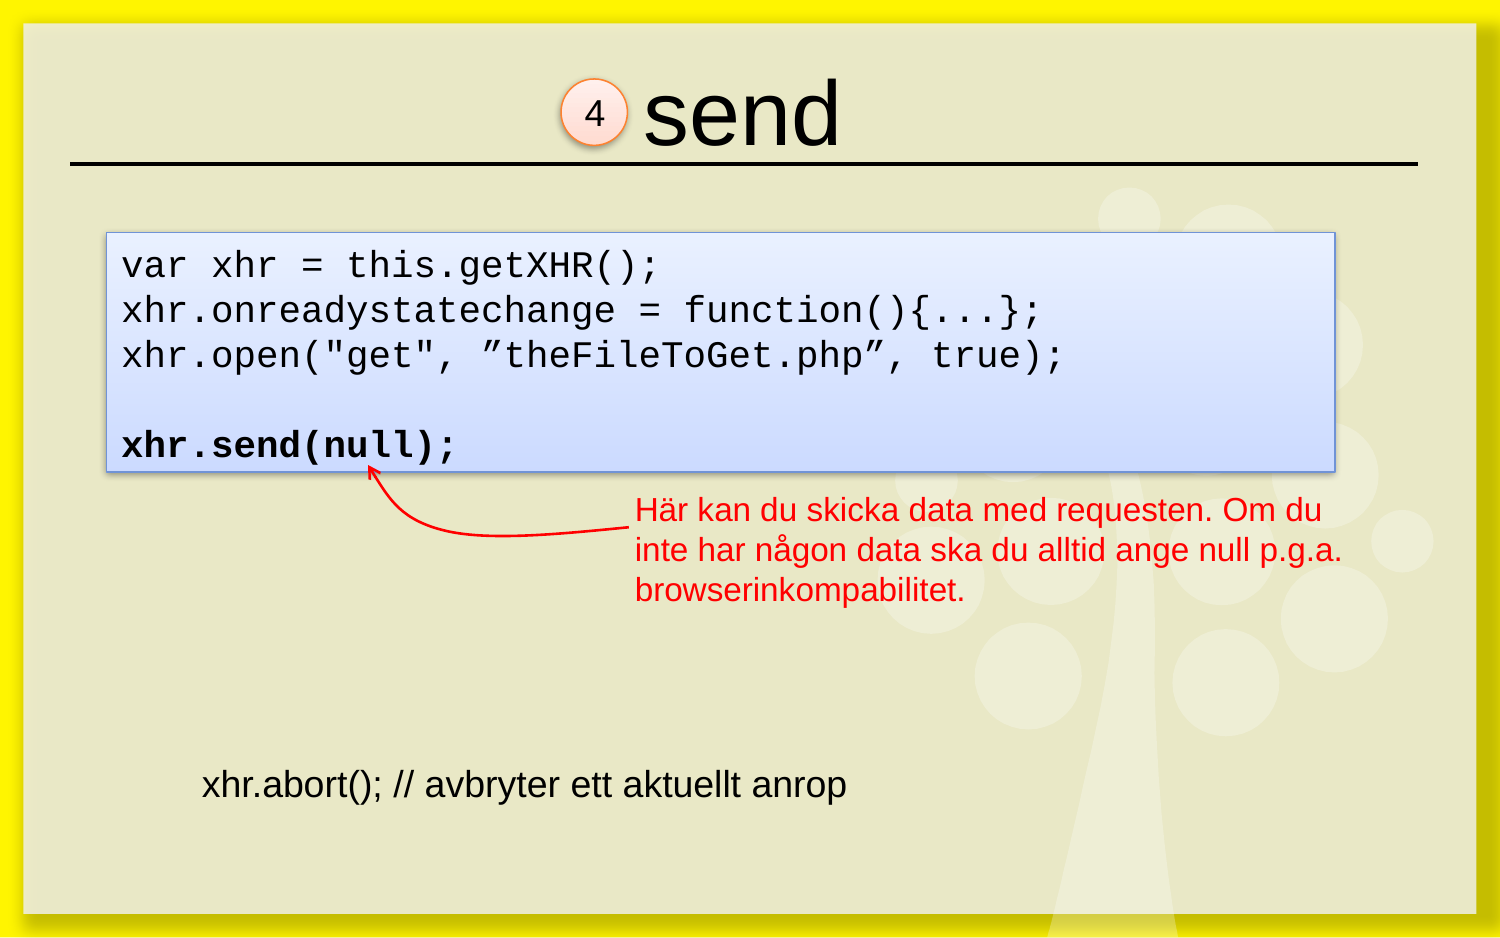

# send

4
var xhr = this.getXHR();
xhr.onreadystatechange = function(){...};
xhr.open("get", ”theFileToGet.php”, true);

xhr.send(null);

Här kan du skicka data med requesten. Om du inte har någon data ska du alltid ange null p.g.a. browserinkompabilitet.
xhr.abort(); // avbryter ett aktuellt anrop